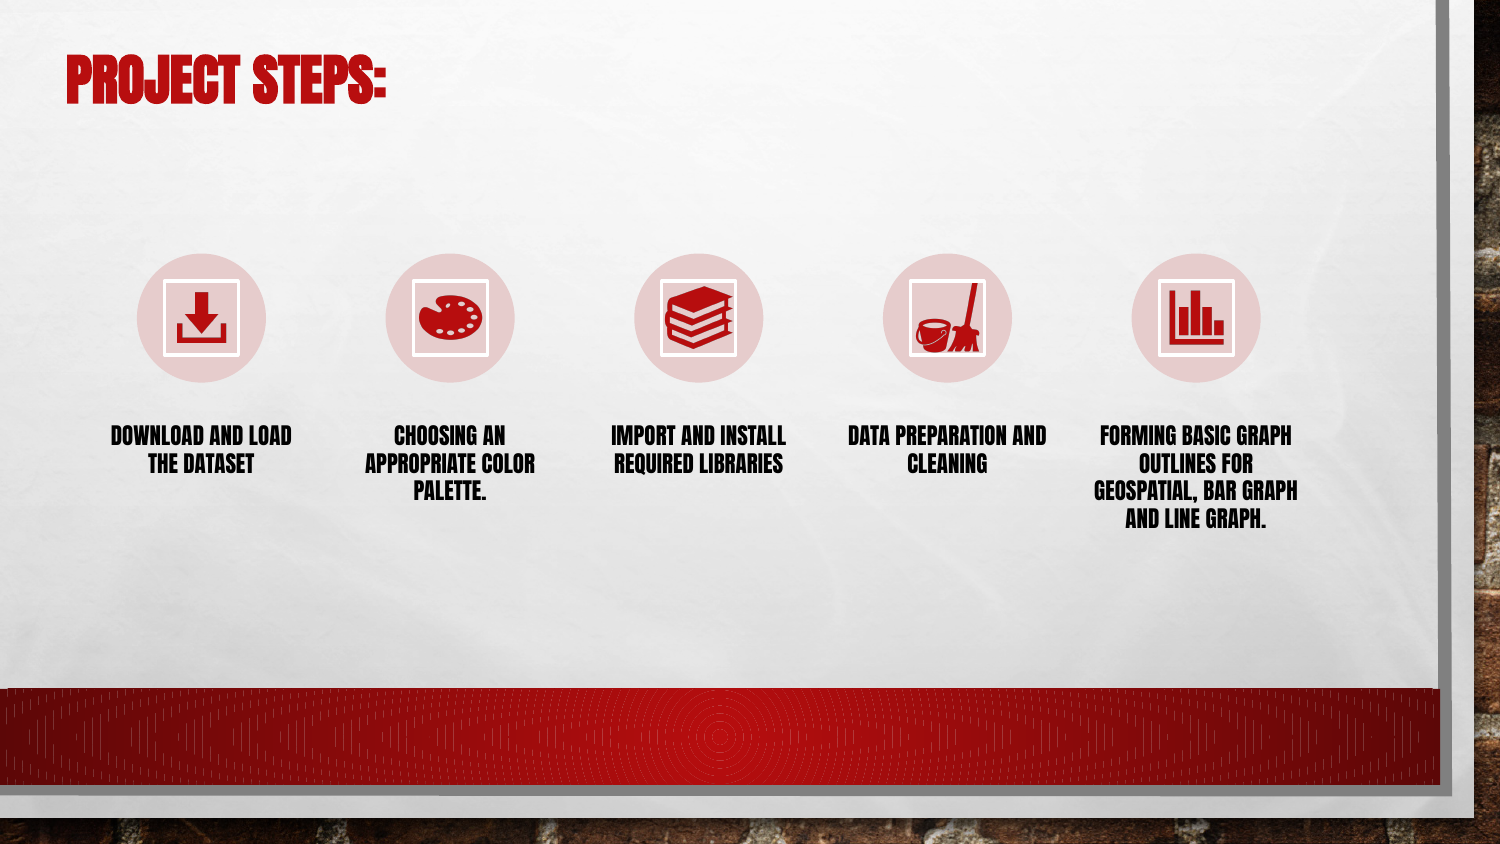

# Project steps:
Download and load the dataset
Choosing an appropriate color palette.
Import and install required libraries
Data preparation and cleaning
Forming basic graph outlines for geospatial, bar graph and line graph.